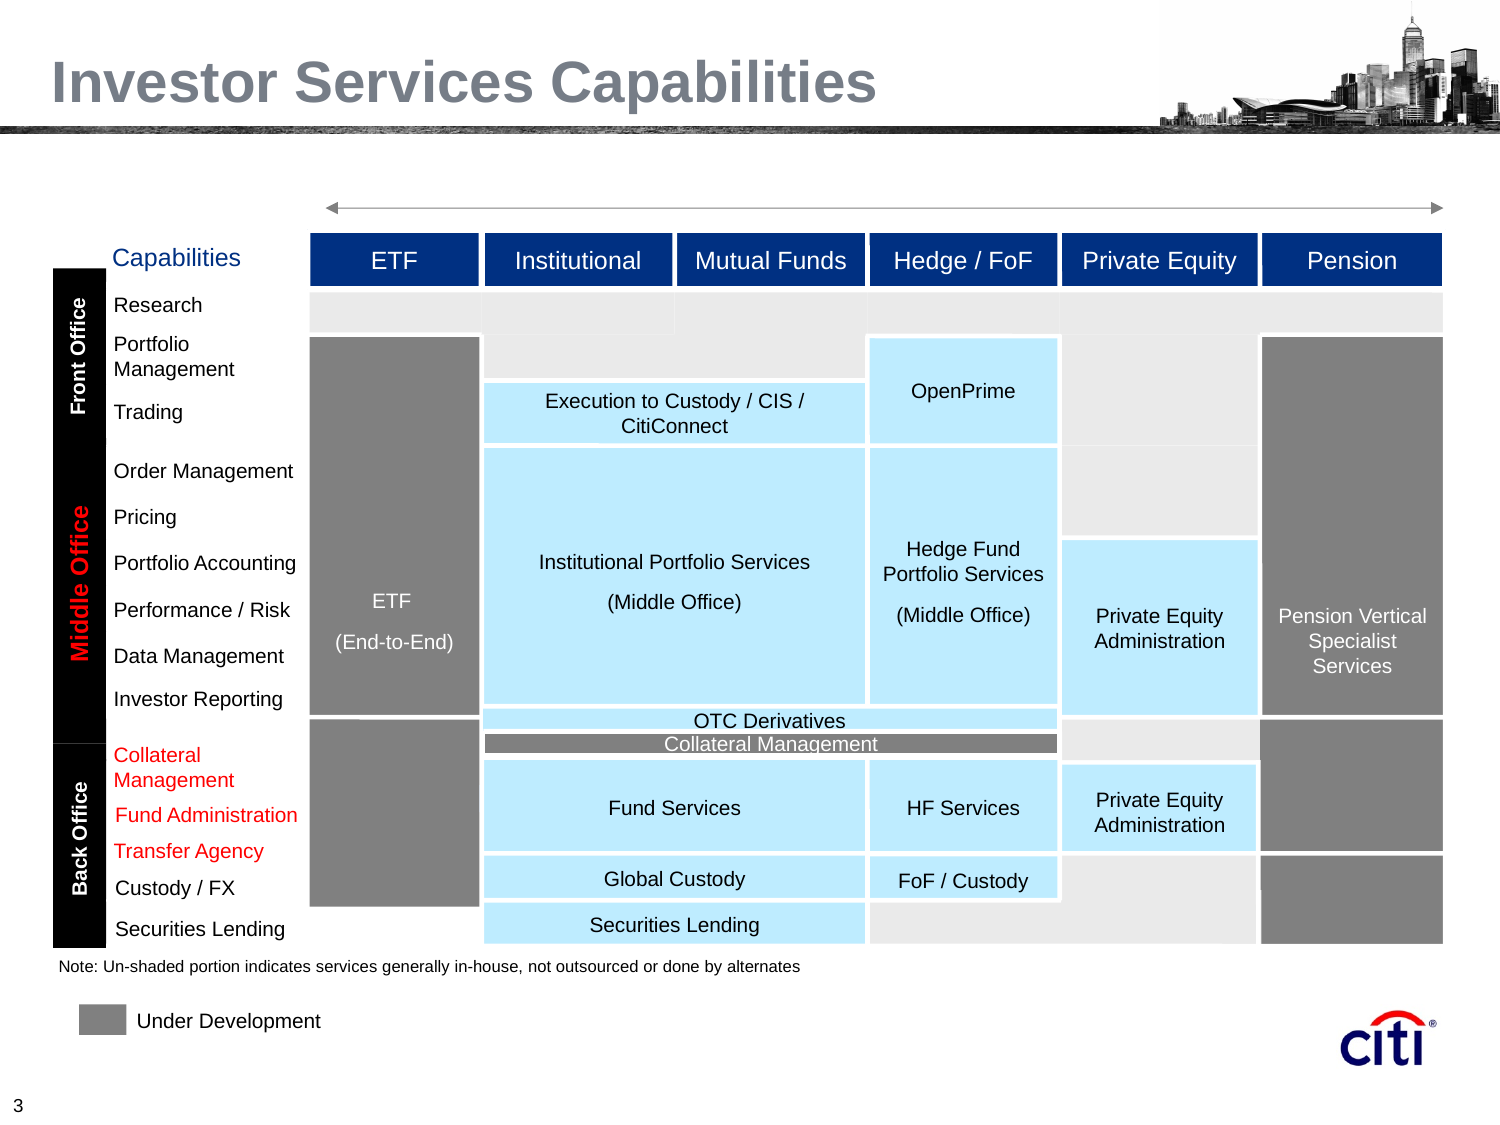

Investor Services Capabilities

Capabilities

ETF

Institutional

Mutual Funds

Hedge / FoF

Private Equity

Pension

Research
Portfolio Management
Trading

ETF
(End-to-End)

OpenPrime

Pension Vertical Specialist Services

Front Office
Execution to Custody / CIS / CitiConnect

Institutional Portfolio Services
(Middle Office)

Hedge Fund Portfolio Services
(Middle Office)

Order Management
Pricing
Portfolio Accounting
Performance / Risk
Data Management
Investor Reporting

Private Equity Administration

Middle Office

OTC Derivatives

Collateral Management
Collateral Management
Fund Administration
Transfer Agency
Custody / FX
Securities Lending

Fund Services
HF Services

Private Equity Administration
Collateral Management
Back Office

Global Custody
FoF / Custody

Securities Lending

Note: Un-shaded portion indicates services generally in-house, not outsourced or done by alternates
Under Development

3